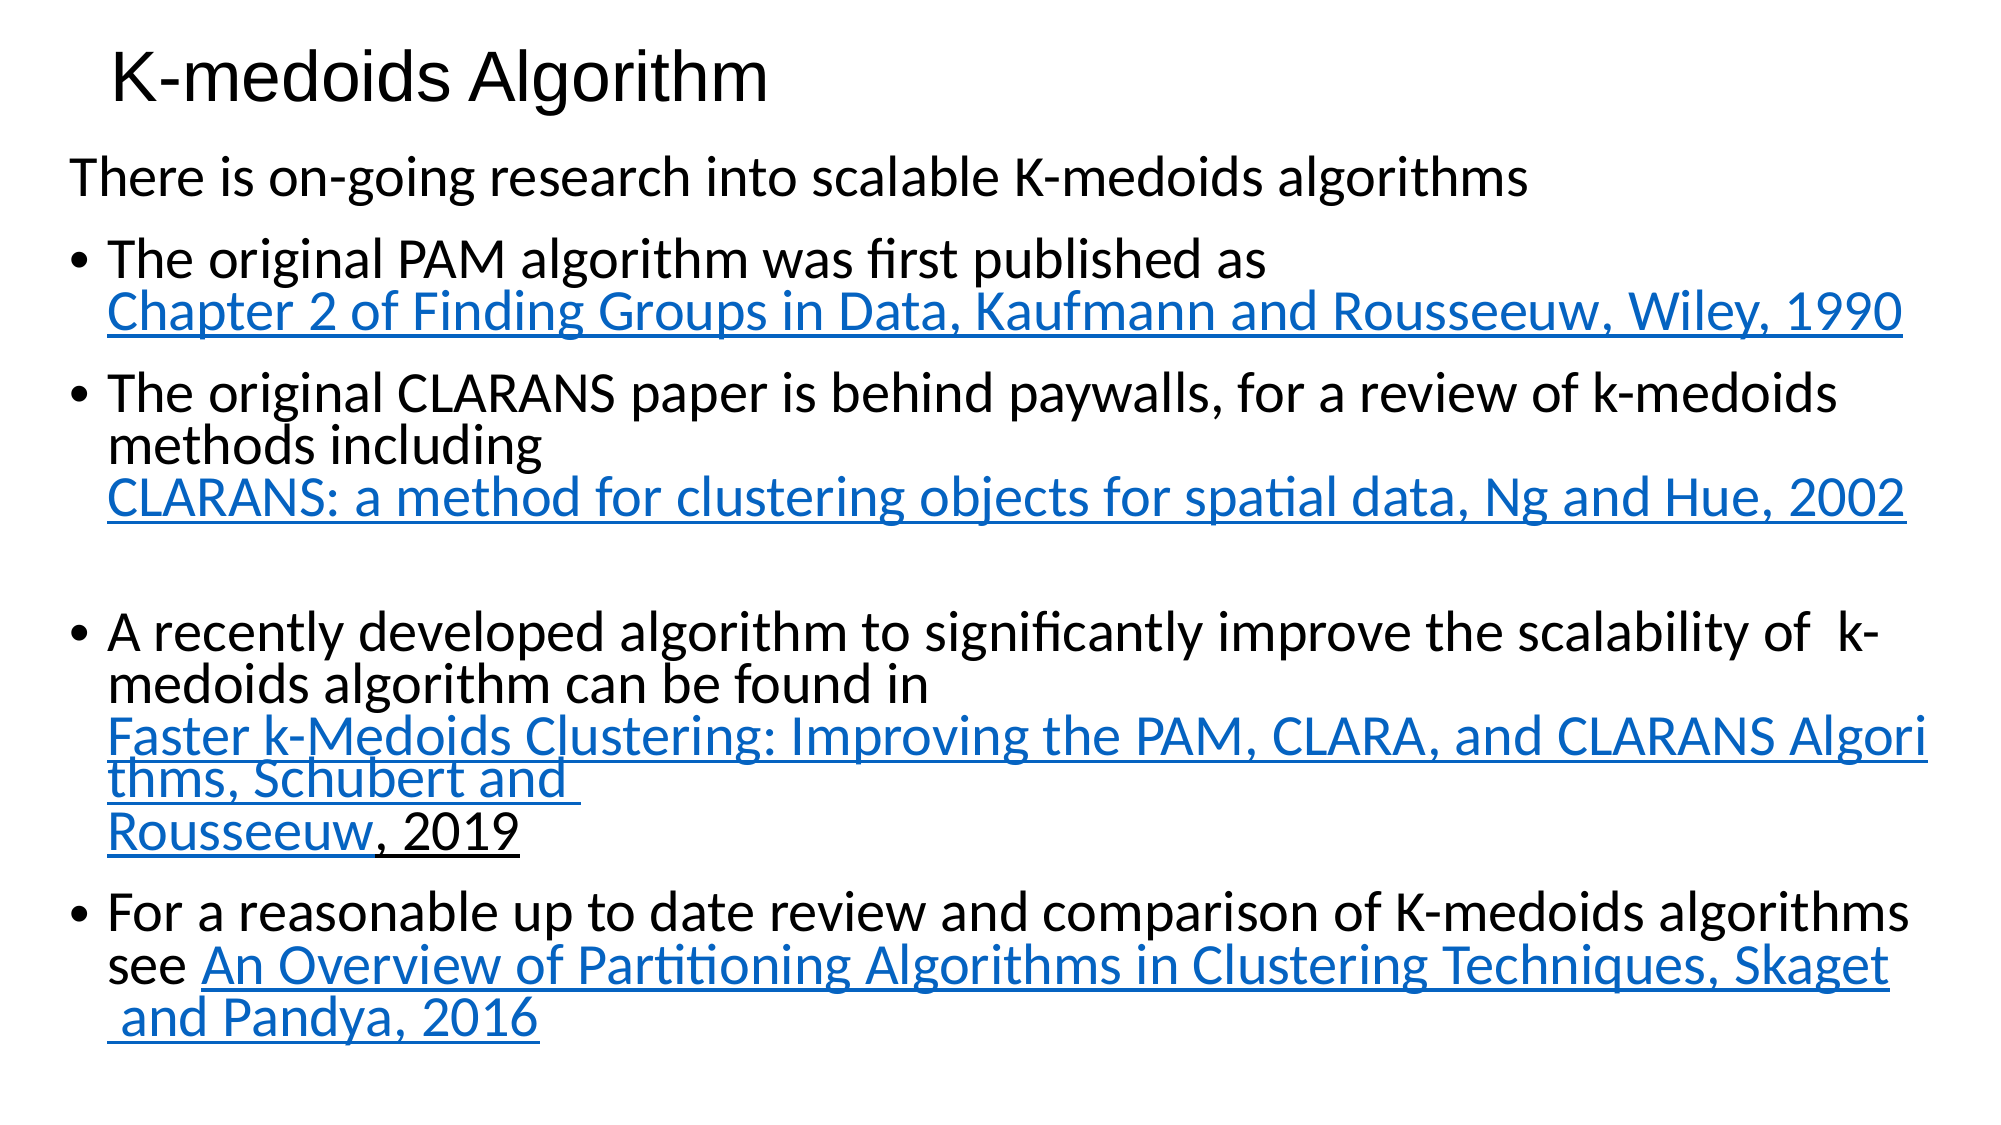

# K-medoids Algorithm
There is on-going research into scalable K-medoids algorithms
The original PAM algorithm was first published as Chapter 2 of Finding Groups in Data, Kaufmann and Rousseeuw, Wiley, 1990
The original CLARANS paper is behind paywalls, for a review of k-medoids methods including CLARANS: a method for clustering objects for spatial data, Ng and Hue, 2002
A recently developed algorithm to significantly improve the scalability of  k-medoids algorithm can be found in Faster k-Medoids Clustering: Improving the PAM, CLARA, and CLARANS Algorithms, Schubert and Rousseeuw, 2019
For a reasonable up to date review and comparison of K-medoids algorithms see An Overview of Partitioning Algorithms in Clustering Techniques, Skaget and Pandya, 2016